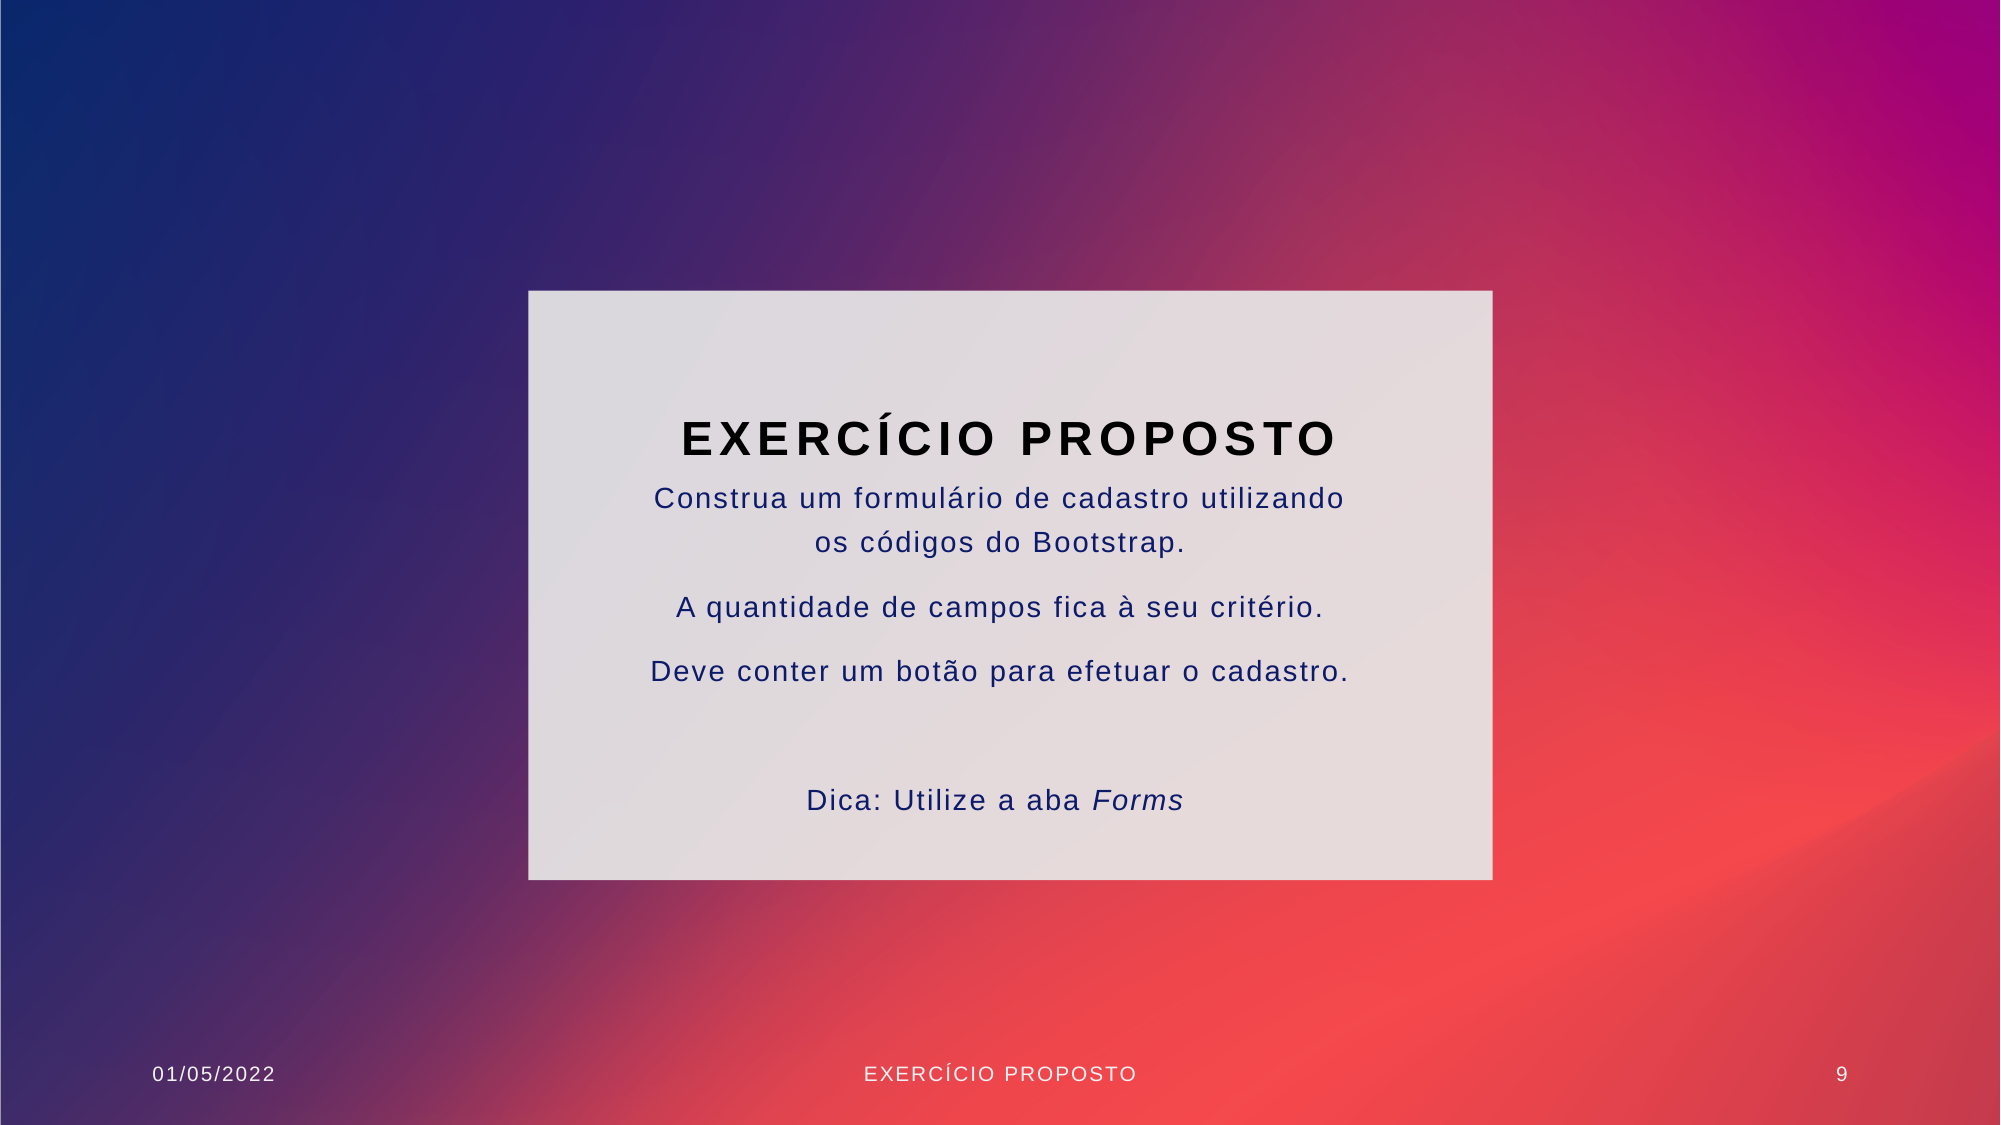

# Exercício Proposto
Construa um formulário de cadastro utilizando os códigos do Bootstrap.
A quantidade de campos fica à seu critério.
Deve conter um botão para efetuar o cadastro.

Dica: Utilize a aba Forms
01/05/2022
Exercício Proposto
9